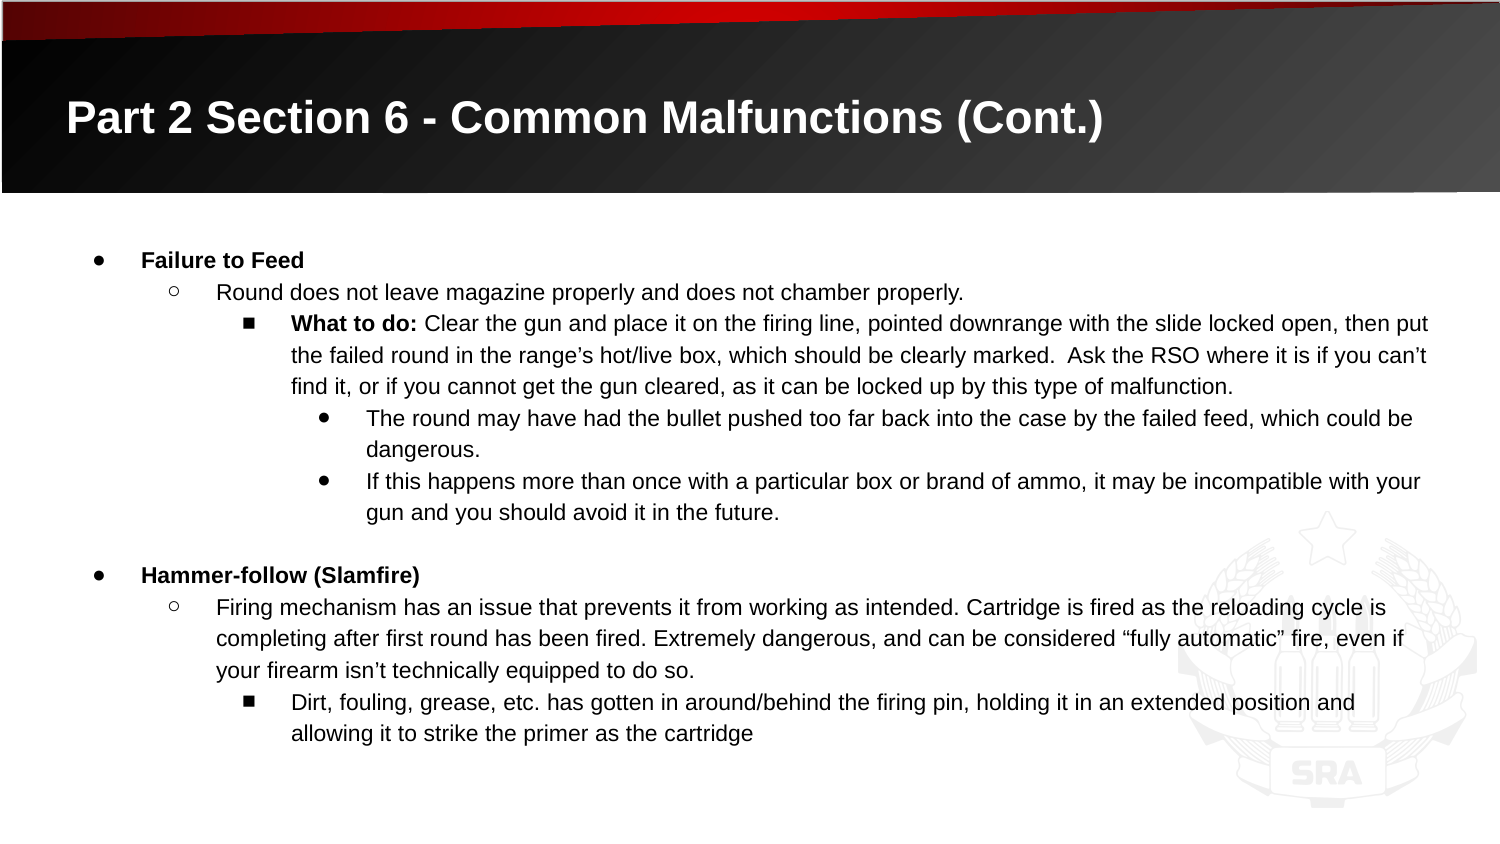

# Part 2 Section 6 - Common Malfunctions (Cont.)

Failure to Feed
Round does not leave magazine properly and does not chamber properly.
What to do: Clear the gun and place it on the firing line, pointed downrange with the slide locked open, then put the failed round in the range’s hot/live box, which should be clearly marked.  Ask the RSO where it is if you can’t find it, or if you cannot get the gun cleared, as it can be locked up by this type of malfunction.
The round may have had the bullet pushed too far back into the case by the failed feed, which could be dangerous.
If this happens more than once with a particular box or brand of ammo, it may be incompatible with your gun and you should avoid it in the future.

Hammer-follow (Slamfire)
Firing mechanism has an issue that prevents it from working as intended. Cartridge is fired as the reloading cycle is completing after first round has been fired. Extremely dangerous, and can be considered “fully automatic” fire, even if your firearm isn’t technically equipped to do so.
Dirt, fouling, grease, etc. has gotten in around/behind the firing pin, holding it in an extended position and allowing it to strike the primer as the cartridge